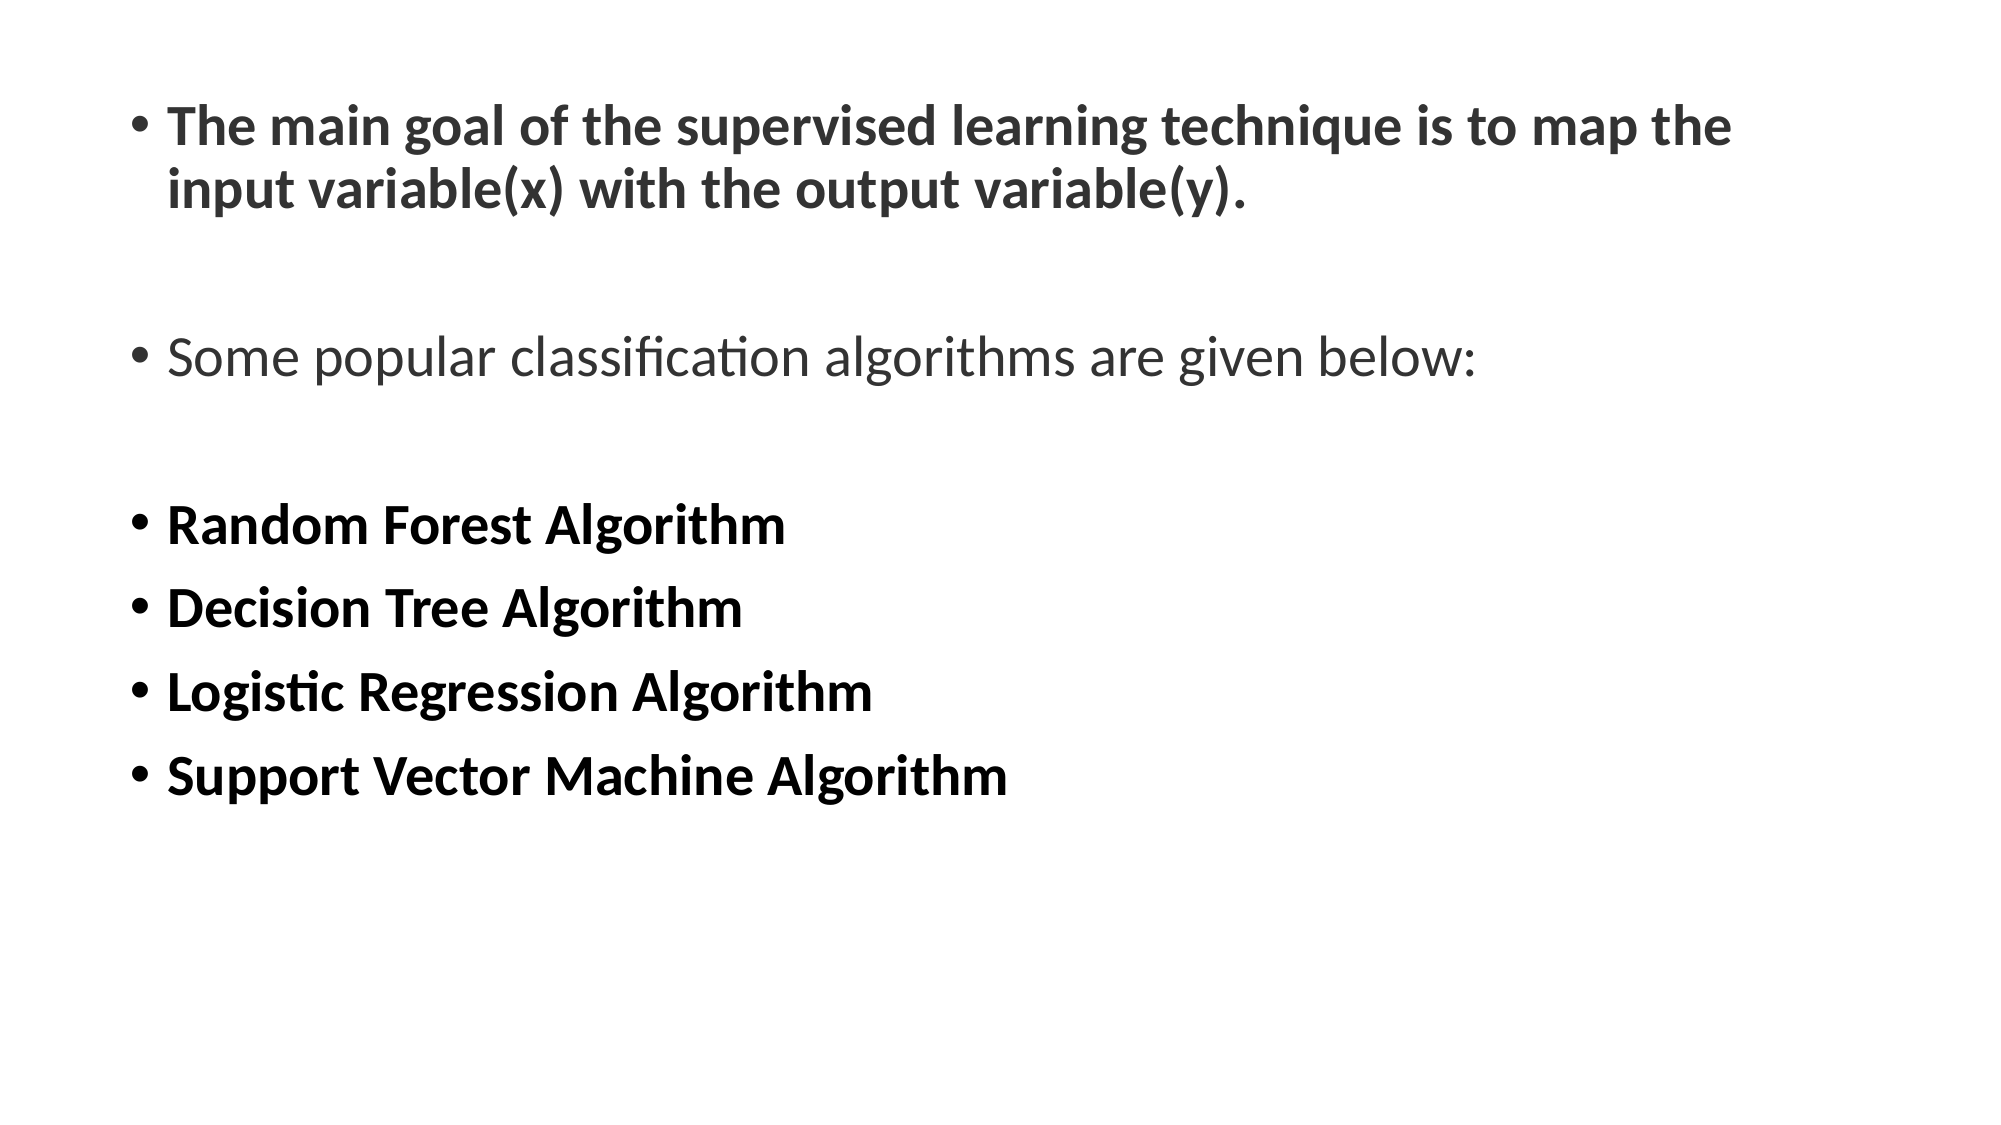

The main goal of the supervised learning technique is to map the input variable(x) with the output variable(y).

Some popular classification algorithms are given below:

Random Forest Algorithm
Decision Tree Algorithm
Logistic Regression Algorithm
Support Vector Machine Algorithm